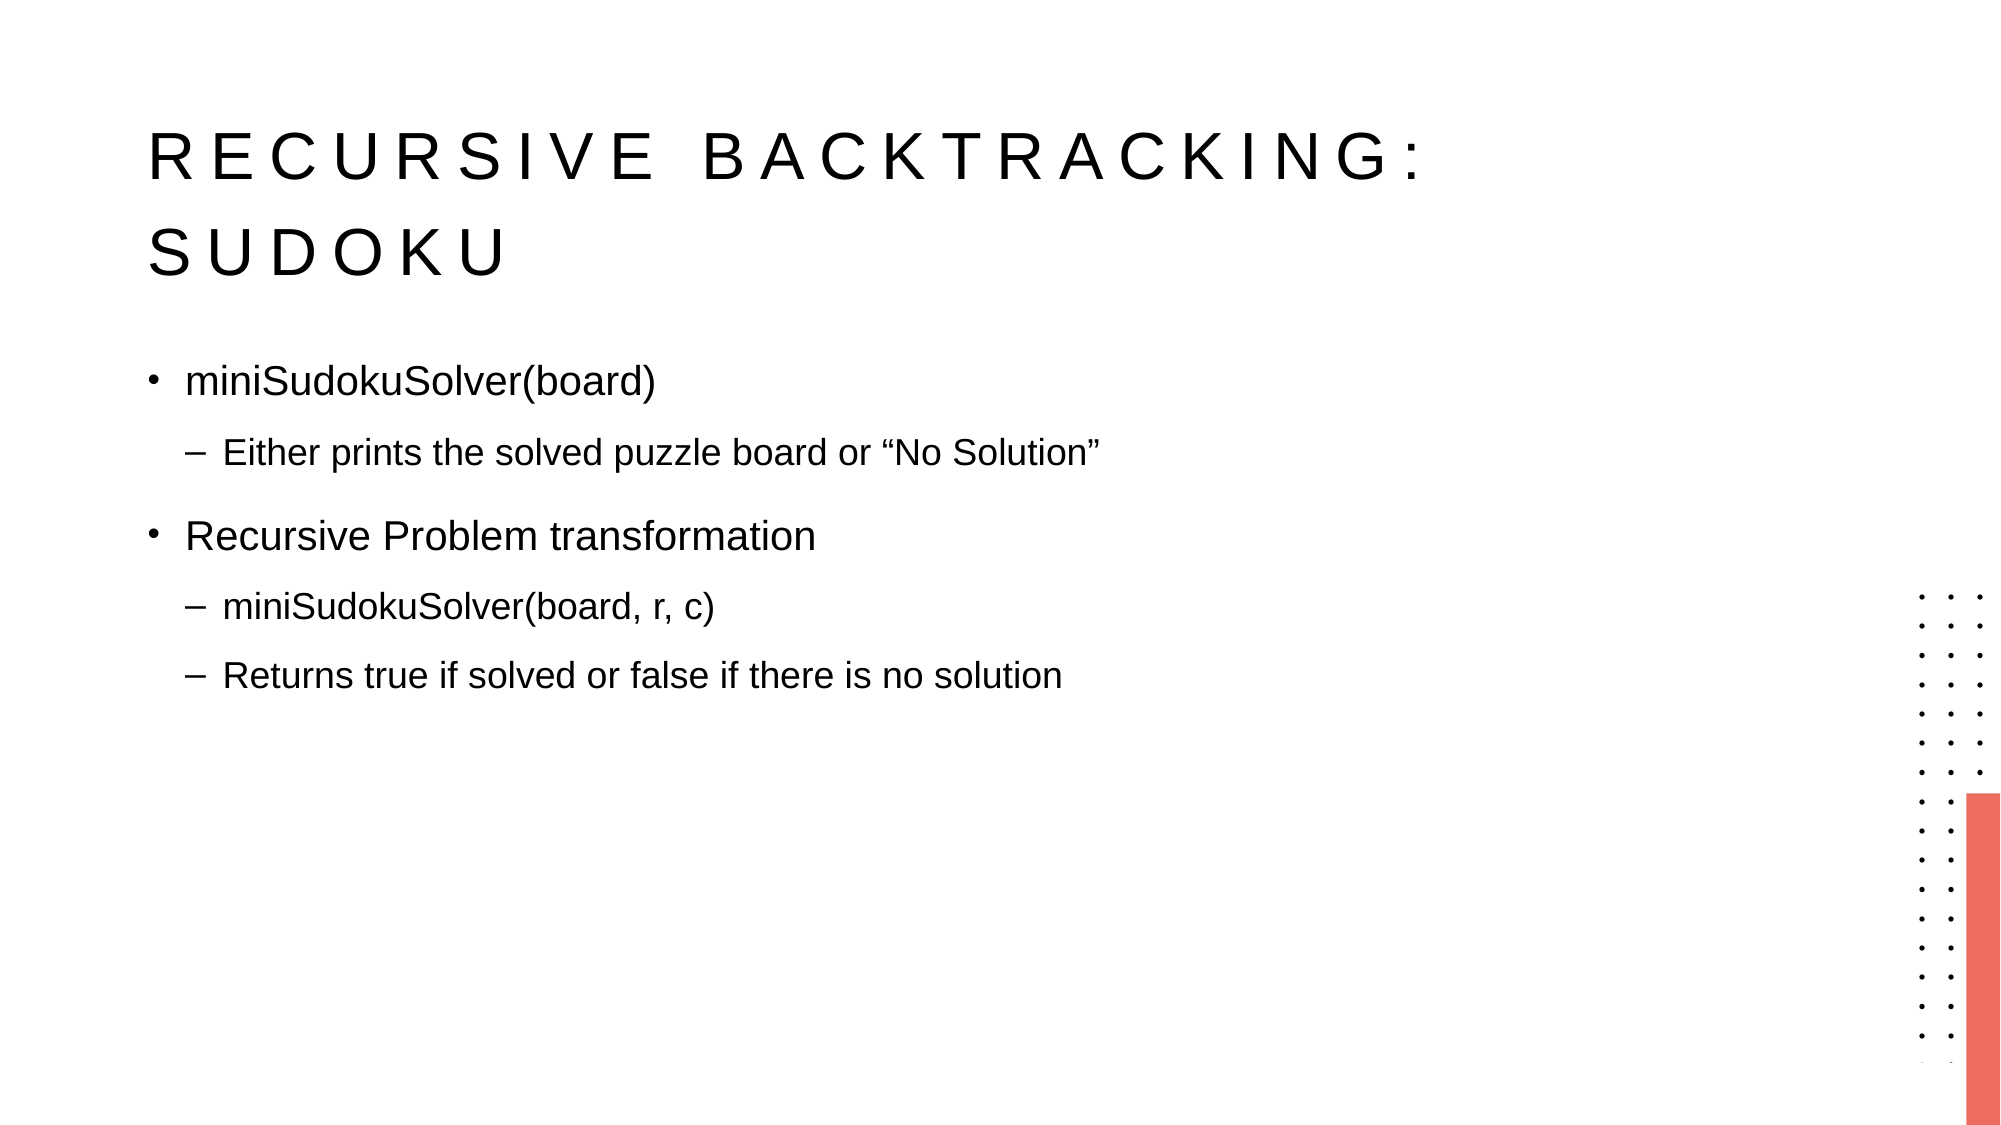

# Recursive Backtracking: Sudoku
miniSudokuSolver(board)
Either prints the solved puzzle board or “No Solution”
Recursive Problem transformation
miniSudokuSolver(board, r, c)
Returns true if solved or false if there is no solution